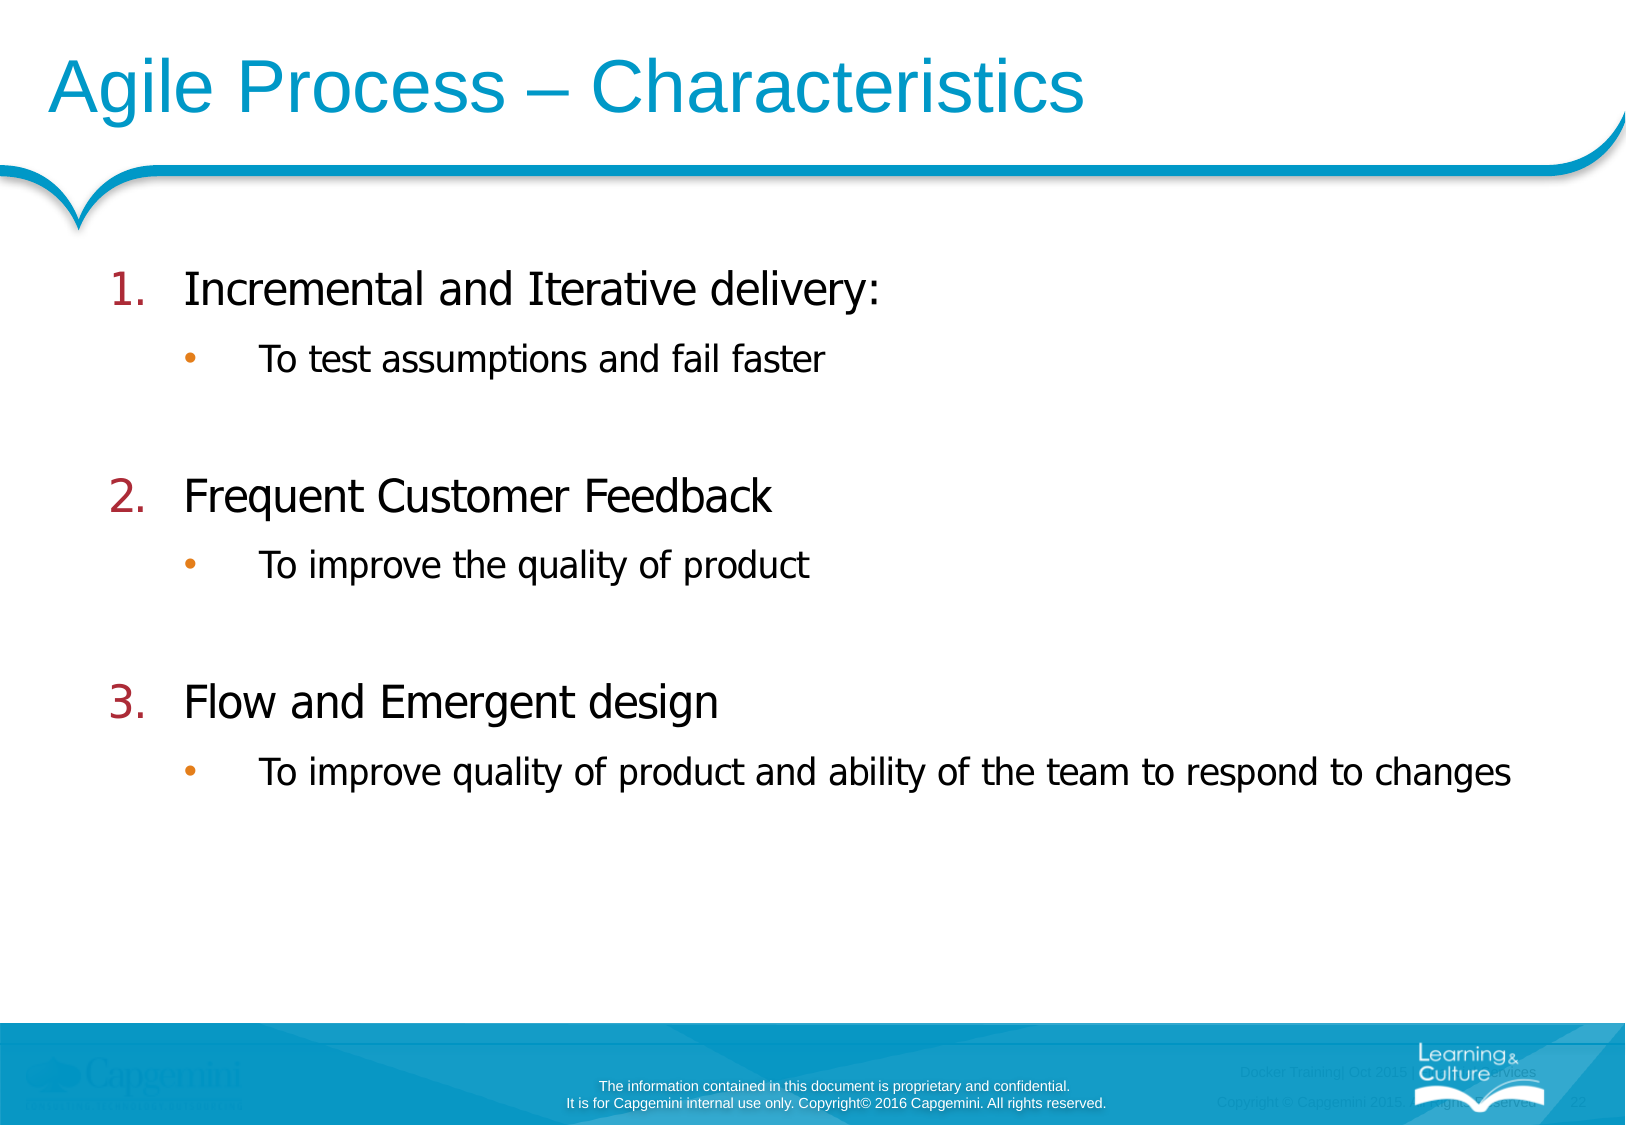

# Agile Process – Characteristics
Incremental and Iterative delivery:
To test assumptions and fail faster

Frequent Customer Feedback
To improve the quality of product

Flow and Emergent design
To improve quality of product and ability of the team to respond to changes